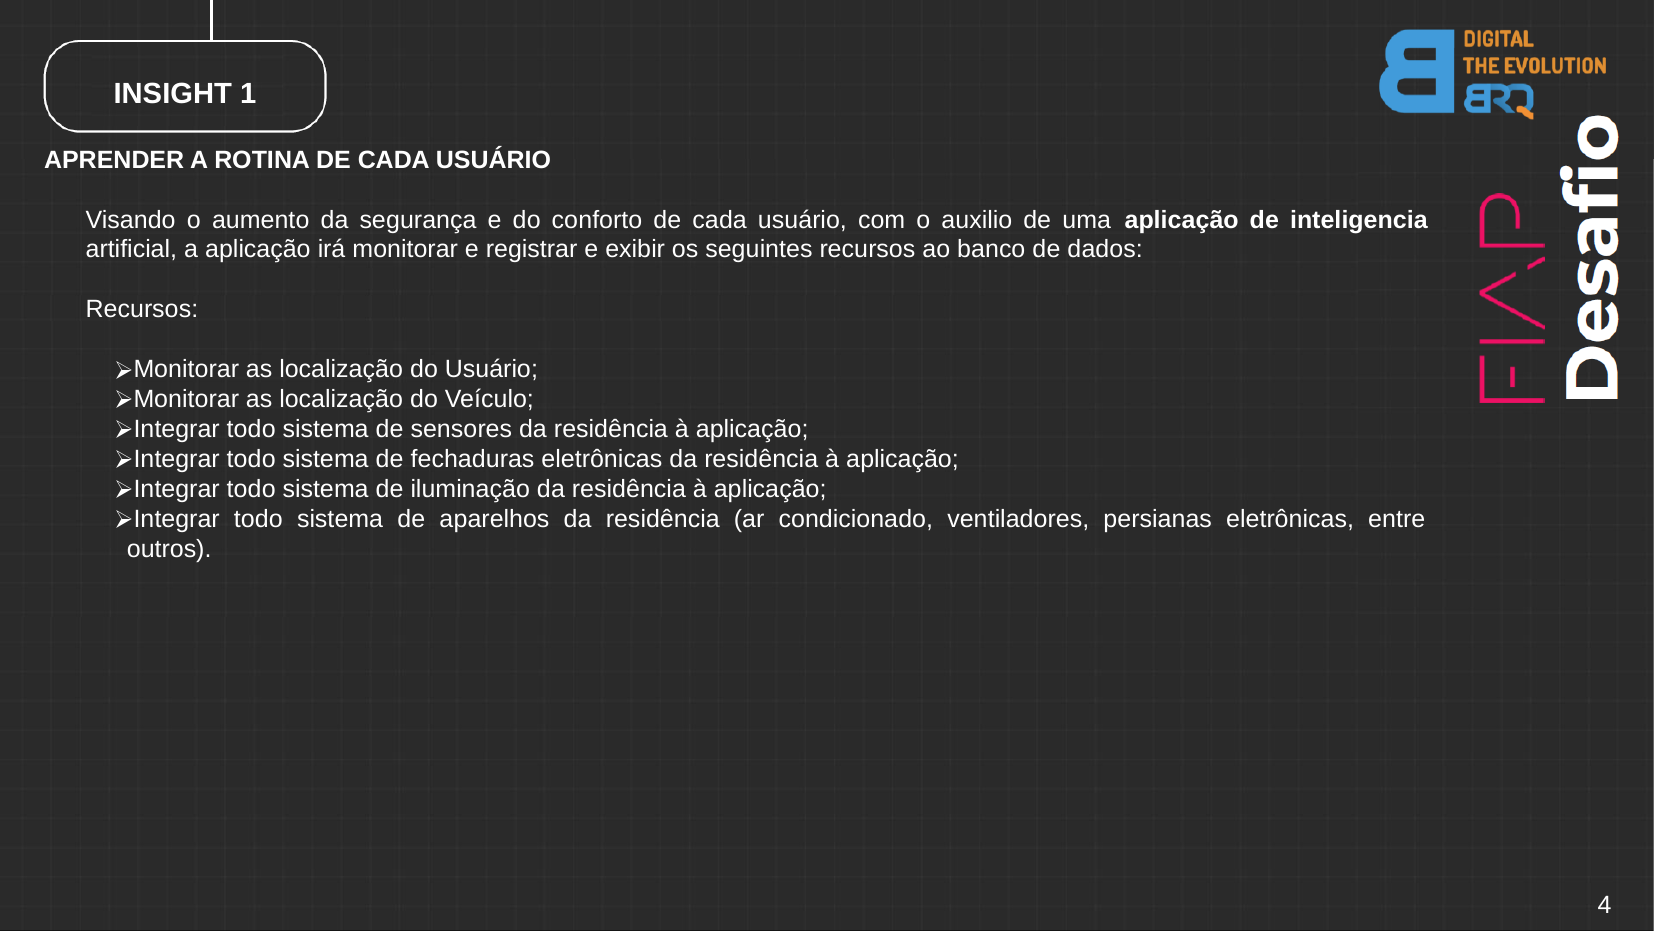

INSIGHT 1
APRENDER A ROTINA DE CADA USUÁRIO

Visando o aumento da segurança e do conforto de cada usuário, com o auxilio de uma aplicação de inteligencia artificial, a aplicação irá monitorar e registrar e exibir os seguintes recursos ao banco de dados:

Recursos:

Monitorar as localização do Usuário;
Monitorar as localização do Veículo;
Integrar todo sistema de sensores da residência à aplicação;
Integrar todo sistema de fechaduras eletrônicas da residência à aplicação;
Integrar todo sistema de iluminação da residência à aplicação;
Integrar todo sistema de aparelhos da residência (ar condicionado, ventiladores, persianas eletrônicas, entre outros).